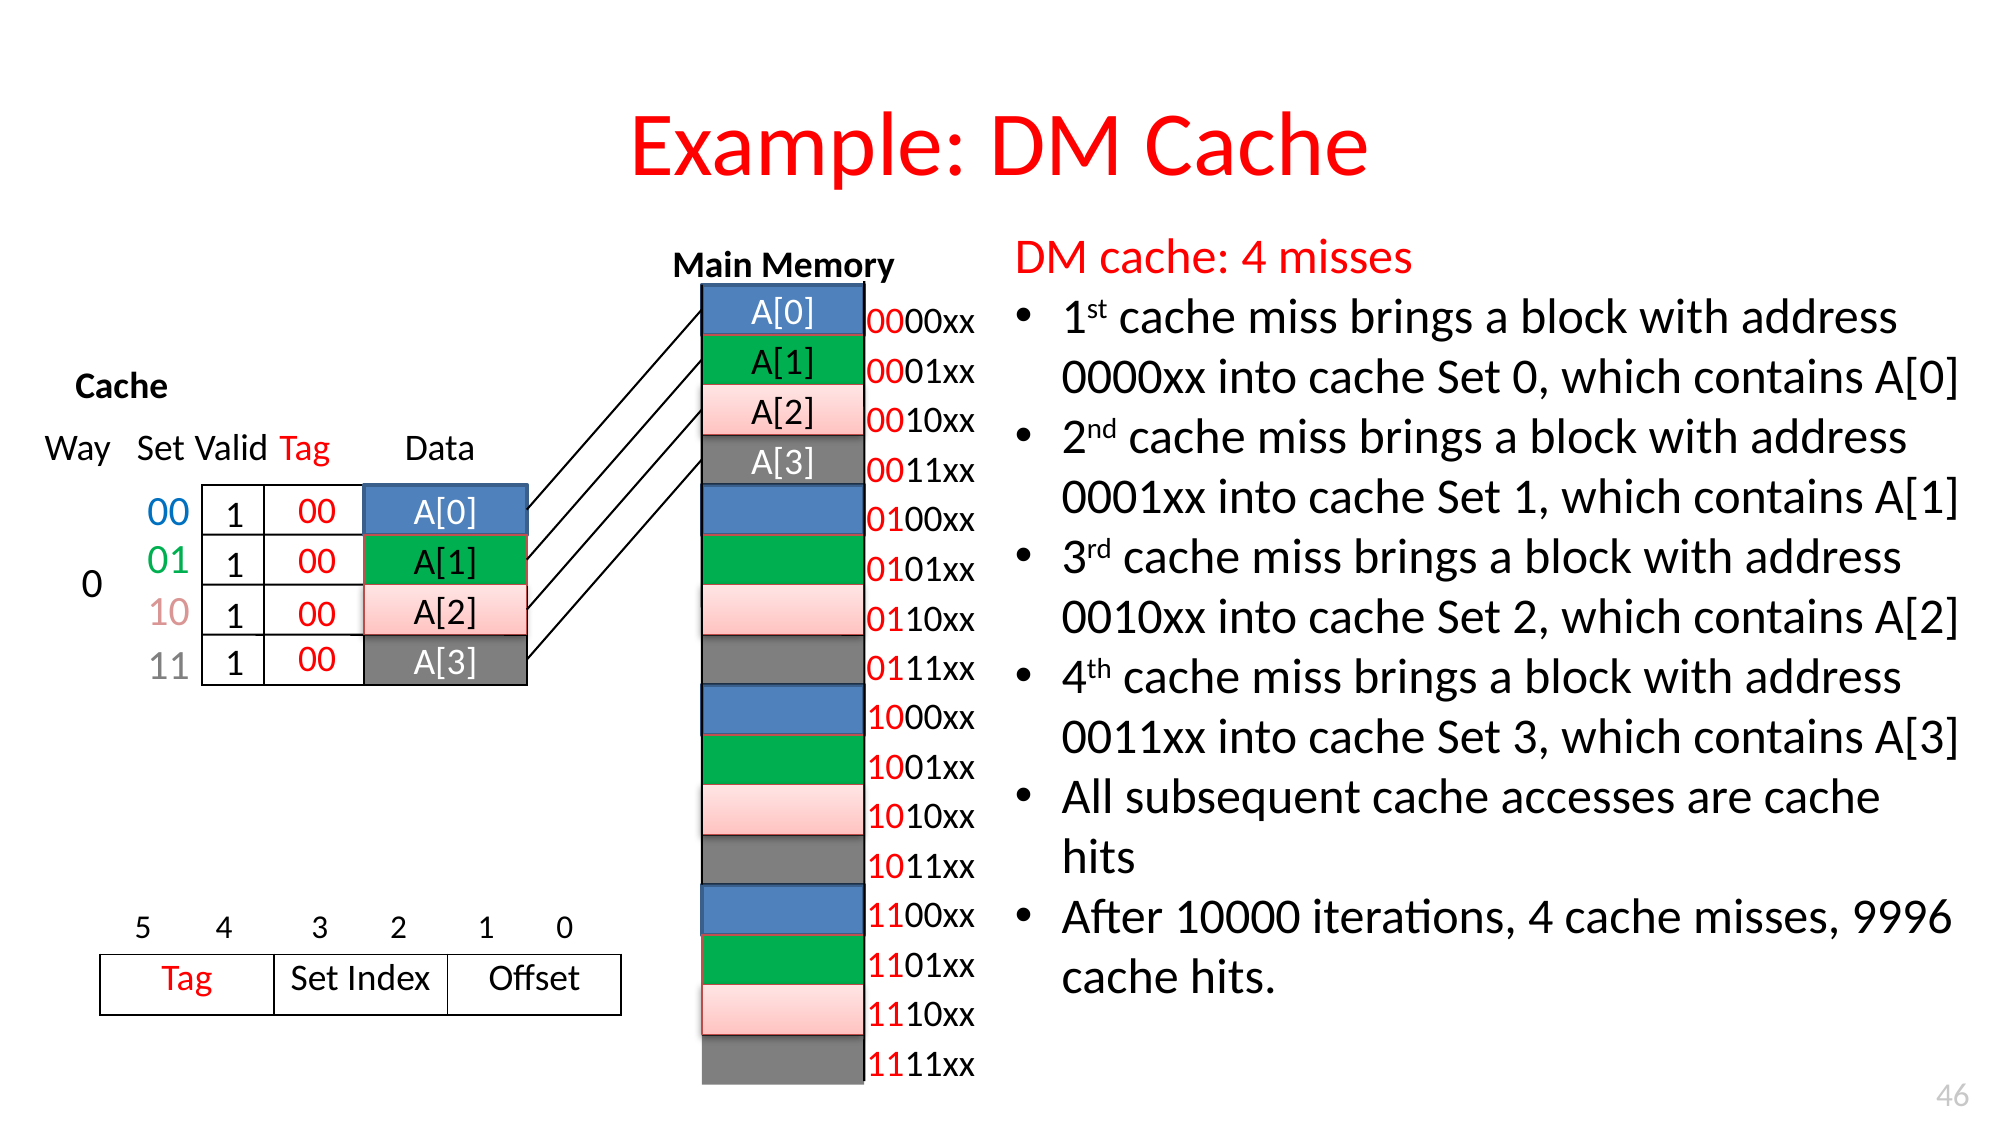

# Example: DM Cache
DM cache: 4 misses
1st cache miss brings a block with address 0000xx into cache Set 0, which contains A[0]
2nd cache miss brings a block with address 0001xx into cache Set 1, which contains A[1]
3rd cache miss brings a block with address 0010xx into cache Set 2, which contains A[2]
4th cache miss brings a block with address 0011xx into cache Set 3, which contains A[3]
All subsequent cache accesses are cache hits
After 10000 iterations, 4 cache misses, 9996 cache hits.
Main Memory

A[0]

0000xx
0001xx
0010xx
0011xx
0100xx
0101xx
0110xx
0111xx
1000xx
1001xx
1010xx
1011xx
1100xx
1101xx
1110xx
1111xx

A[0]
00
1

A[1]
Cache

A[1]
00
1

A[2]

A[2]
00
1
Way
Set
Valid
Tag
Data

A[3]

A[3]
00
1
00

01

0
10

11

5
4
3
2
1
0

| Tag | Set Index | Offset |
| --- | --- | --- |

46